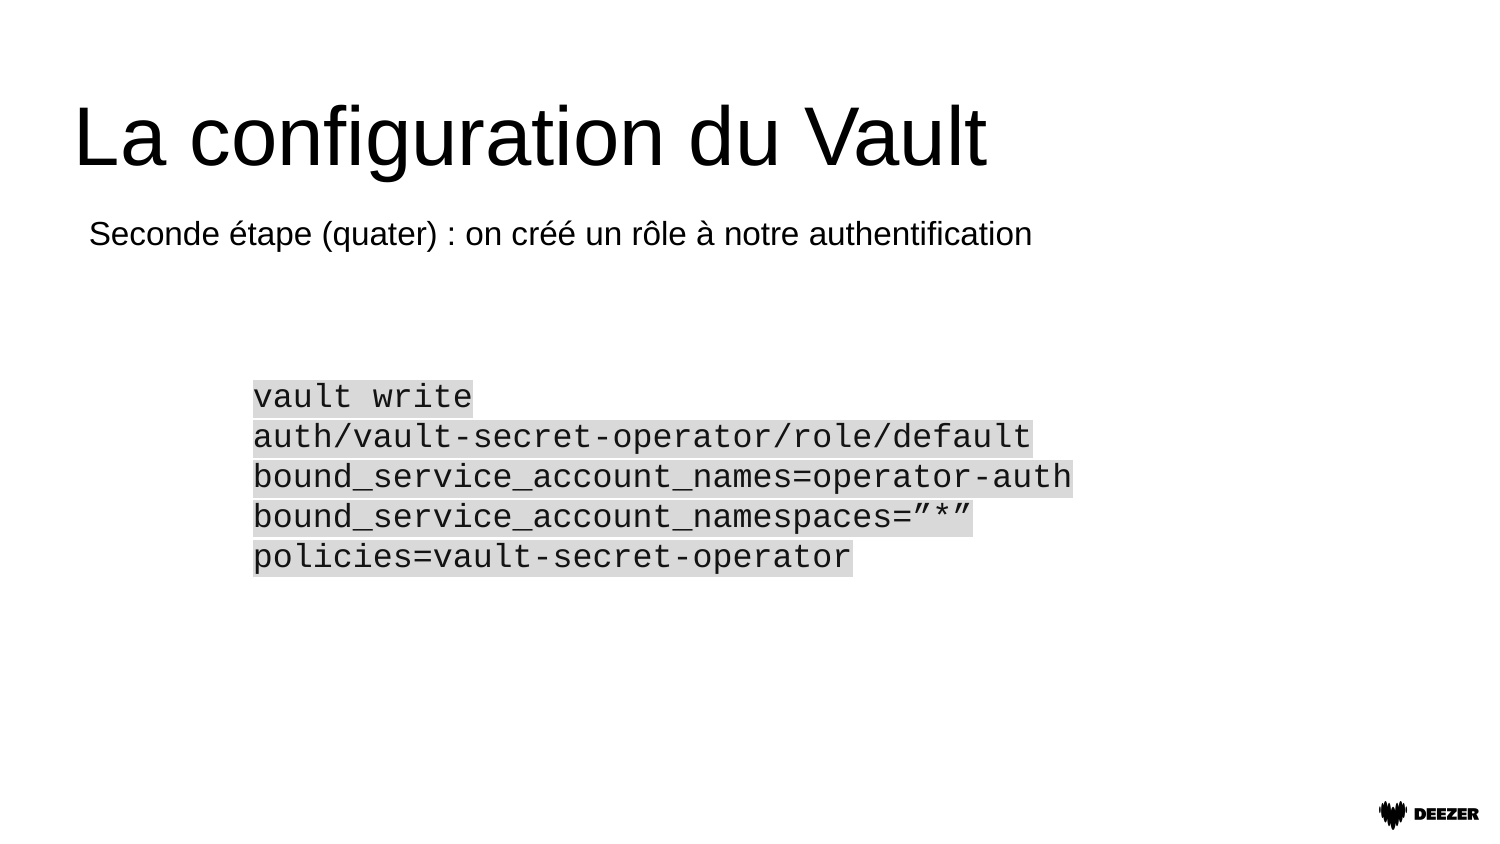

# La configuration du Vault
Seconde étape (quater) : on créé un rôle à notre authentification

vault write auth/vault-secret-operator/role/default bound_service_account_names=operator-auth bound_service_account_namespaces=”*” policies=vault-secret-operator